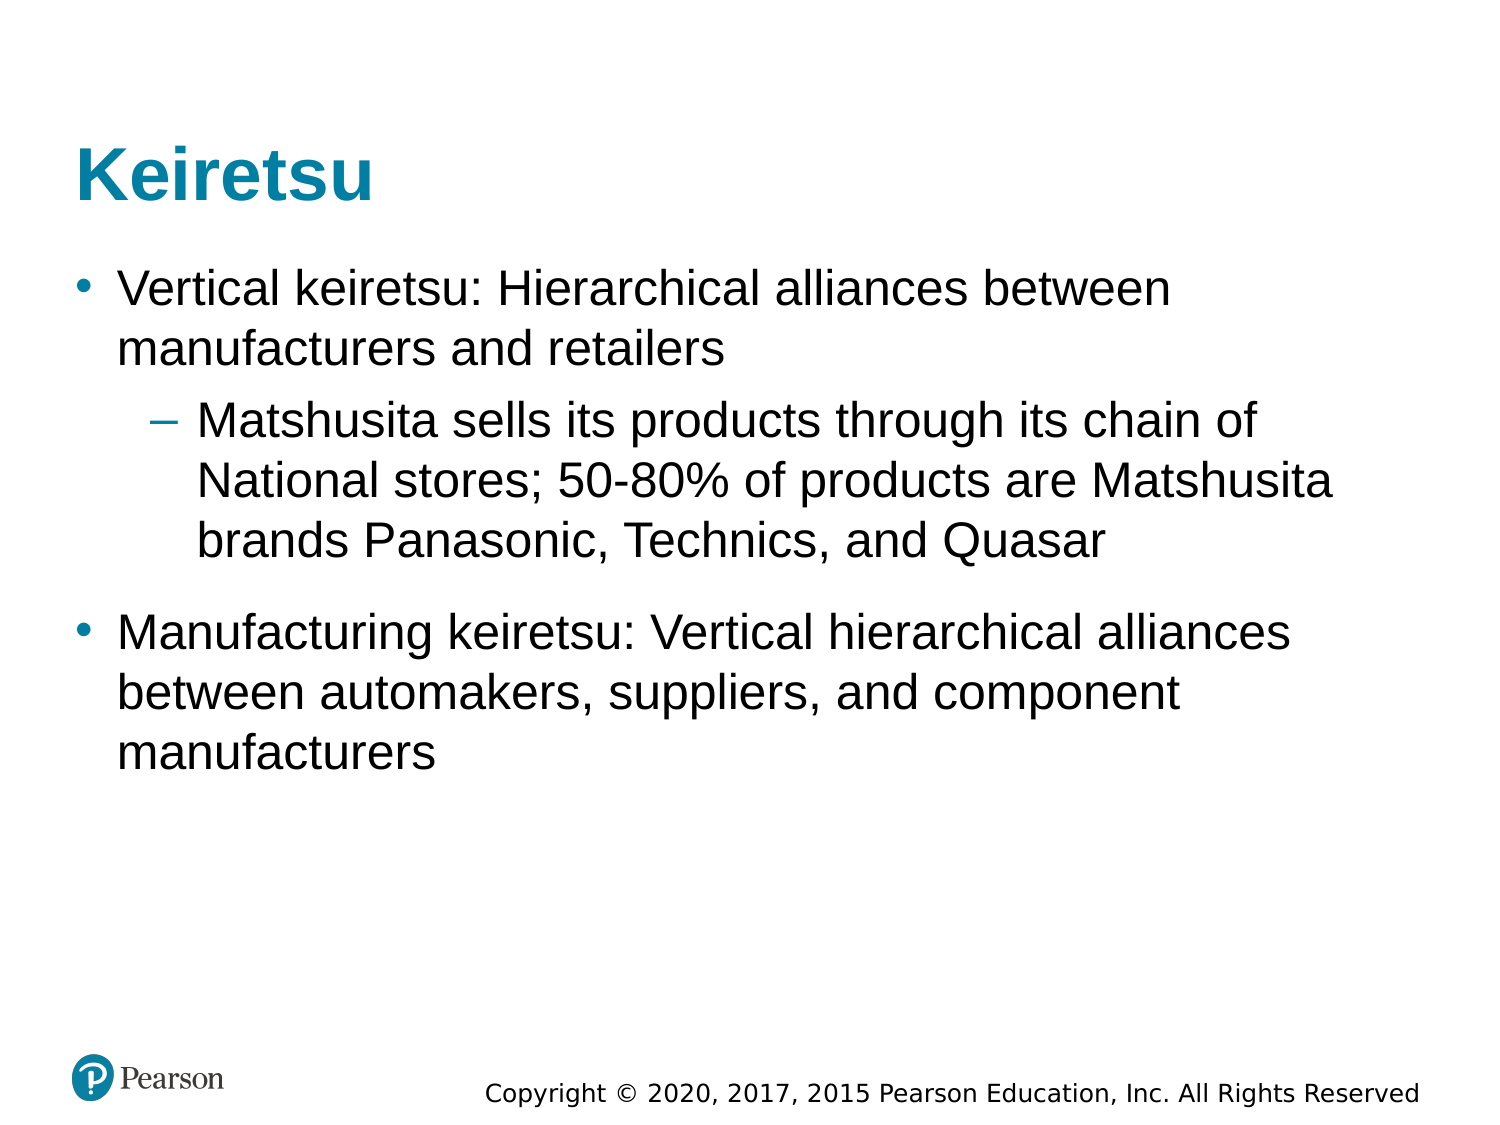

# Keiretsu
Vertical keiretsu: Hierarchical alliances between manufacturers and retailers
Matshusita sells its products through its chain of National stores; 50-80% of products are Matshusita brands Panasonic, Technics, and Quasar
Manufacturing keiretsu: Vertical hierarchical alliances between automakers, suppliers, and component manufacturers